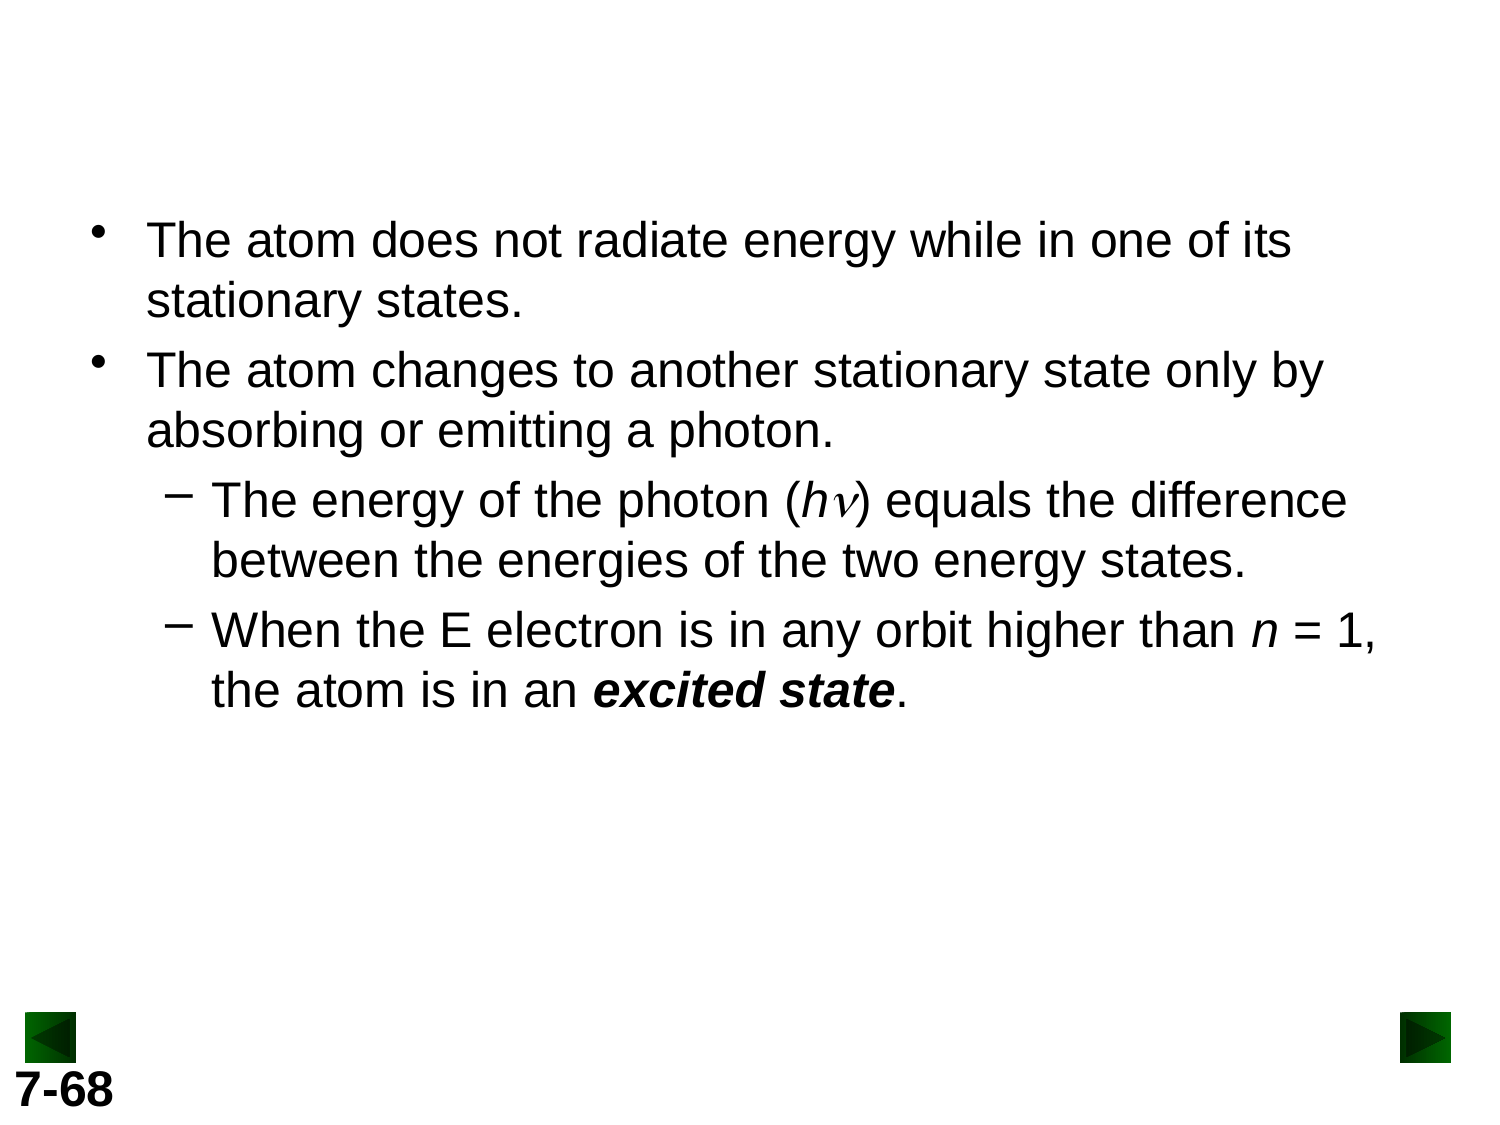

The atom does not radiate energy while in one of its stationary states.
The atom changes to another stationary state only by absorbing or emitting a photon.
The energy of the photon (hν) equals the difference between the energies of the two energy states.
When the E electron is in any orbit higher than n = 1, the atom is in an excited state.